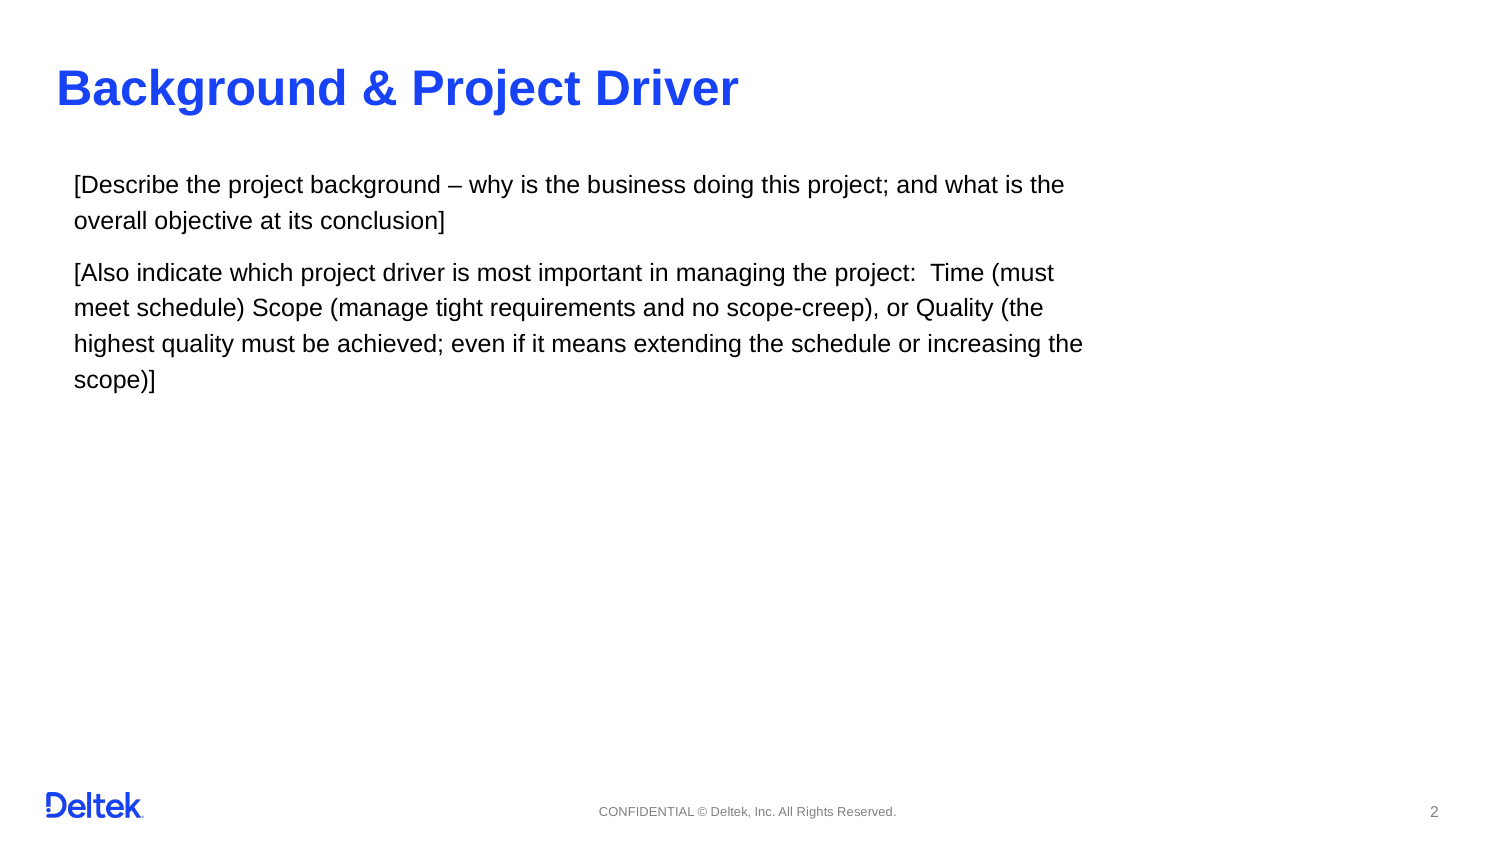

Background & Project Driver
[Describe the project background – why is the business doing this project; and what is the overall objective at its conclusion]
[Also indicate which project driver is most important in managing the project:  Time (must meet schedule) Scope (manage tight requirements and no scope-creep), or Quality (the highest quality must be achieved; even if it means extending the schedule or increasing the scope)]

CONFIDENTIAL © Deltek, Inc. All Rights Reserved.
2